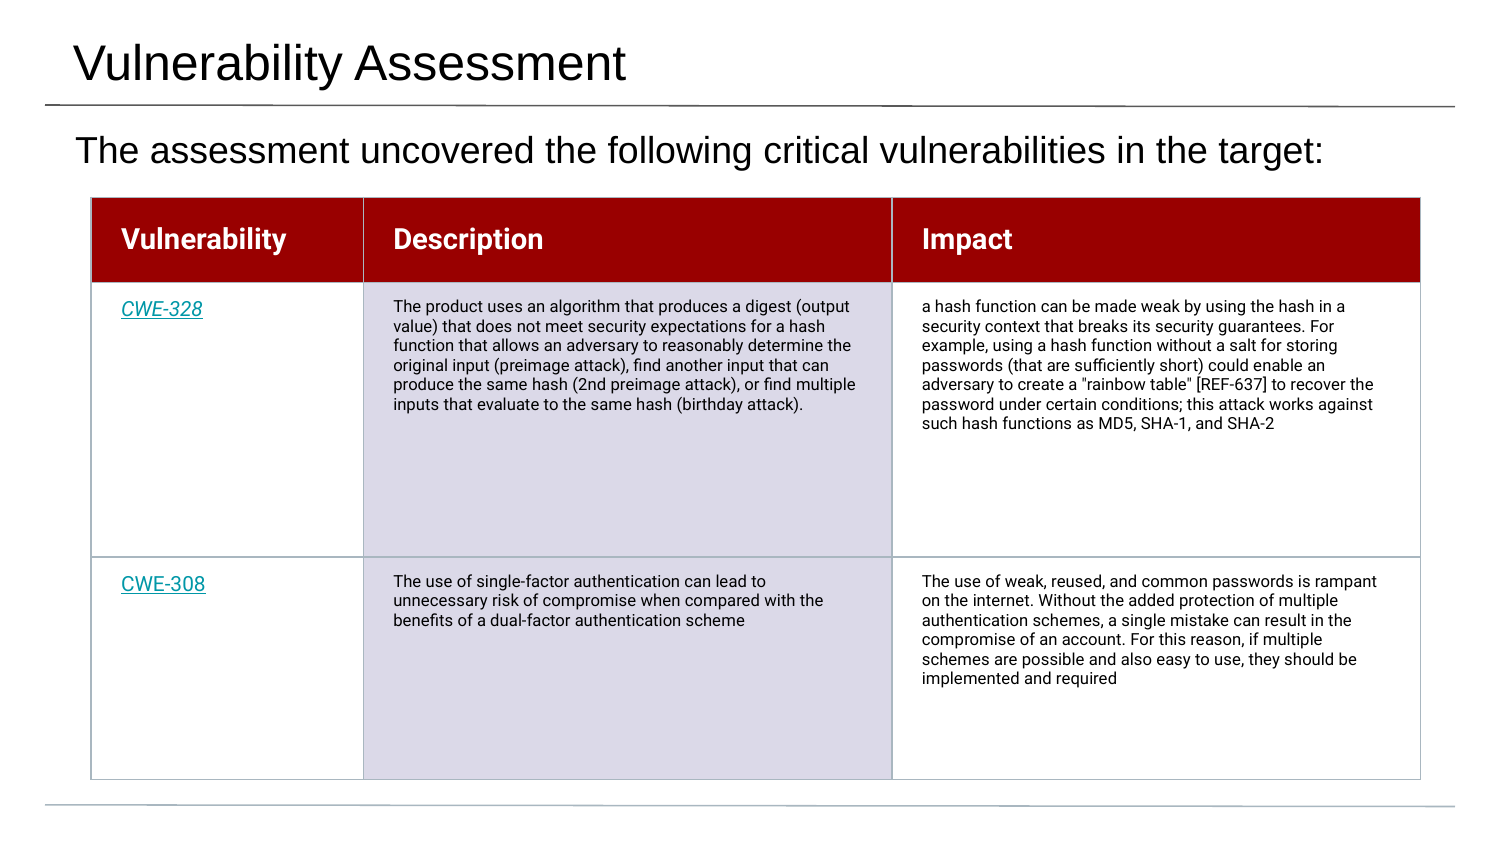

# Vulnerability Assessment
The assessment uncovered the following critical vulnerabilities in the target:
| Vulnerability | Description | Impact |
| --- | --- | --- |
| CWE-328 | The product uses an algorithm that produces a digest (output value) that does not meet security expectations for a hash function that allows an adversary to reasonably determine the original input (preimage attack), find another input that can produce the same hash (2nd preimage attack), or find multiple inputs that evaluate to the same hash (birthday attack). | a hash function can be made weak by using the hash in a security context that breaks its security guarantees. For example, using a hash function without a salt for storing passwords (that are sufficiently short) could enable an adversary to create a "rainbow table" [REF-637] to recover the password under certain conditions; this attack works against such hash functions as MD5, SHA-1, and SHA-2 |
| CWE-308 | The use of single-factor authentication can lead to unnecessary risk of compromise when compared with the benefits of a dual-factor authentication scheme | The use of weak, reused, and common passwords is rampant on the internet. Without the added protection of multiple authentication schemes, a single mistake can result in the compromise of an account. For this reason, if multiple schemes are possible and also easy to use, they should be implemented and required |